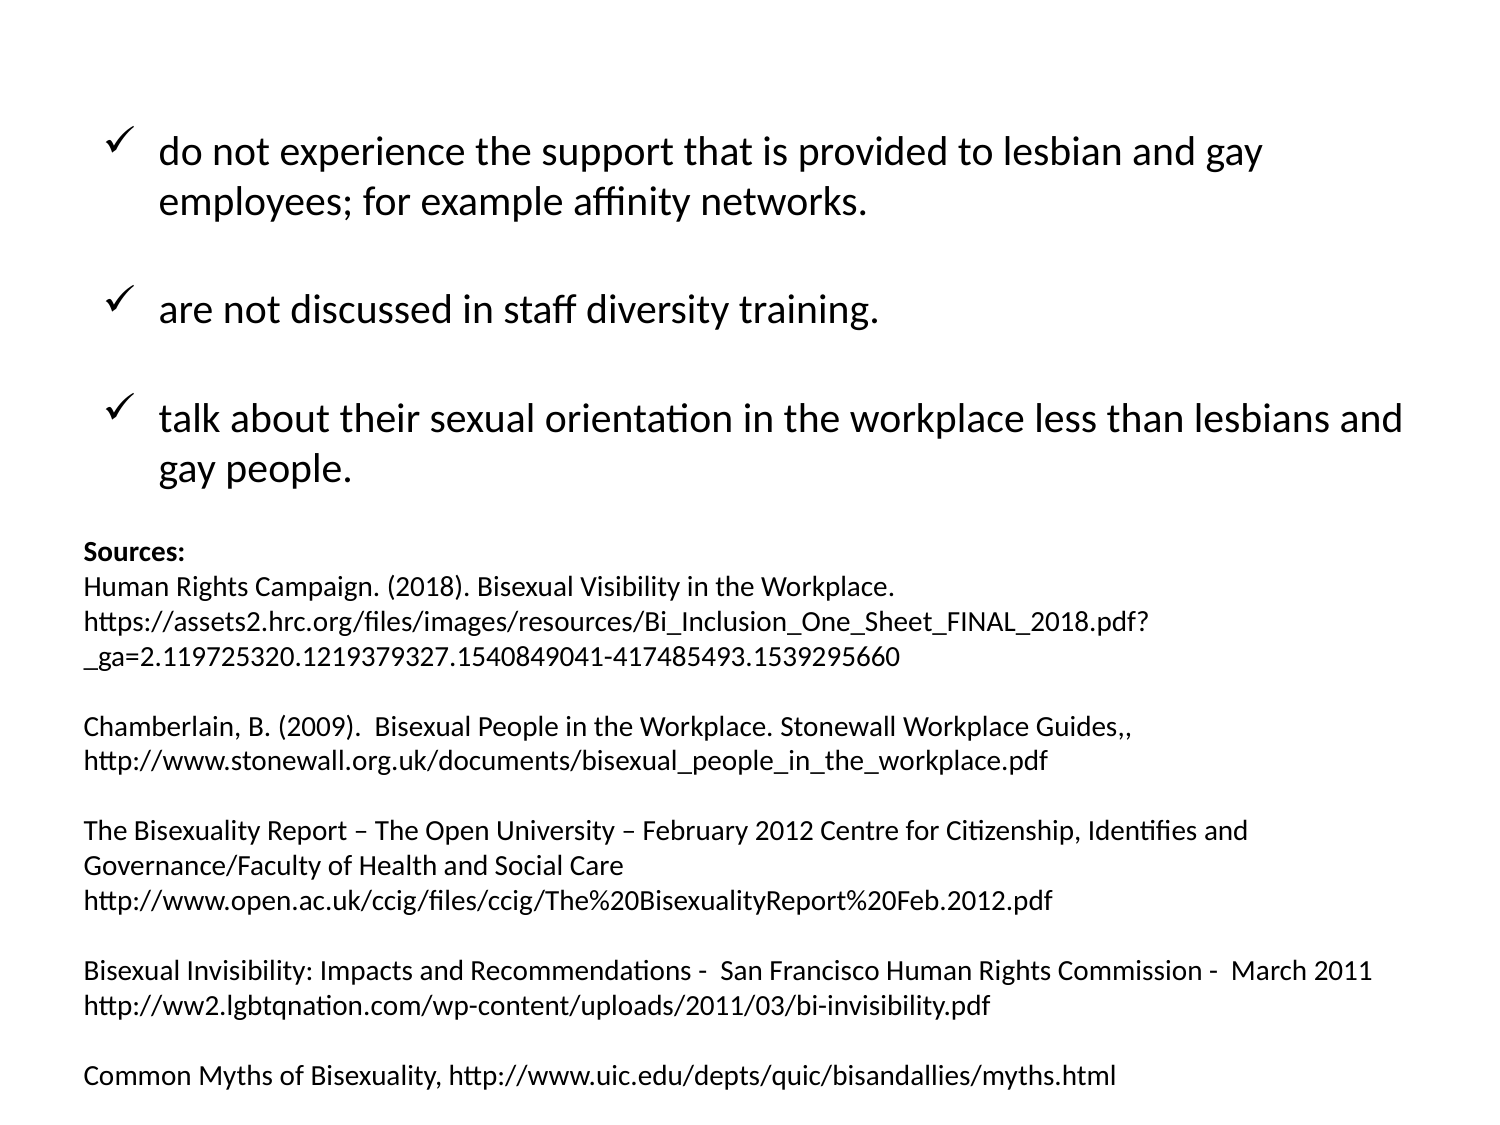

do not experience the support that is provided to lesbian and gay employees; for example affinity networks.
are not discussed in staff diversity training.
talk about their sexual orientation in the workplace less than lesbians and gay people.
Sources:
Human Rights Campaign. (2018). Bisexual Visibility in the Workplace.
https://assets2.hrc.org/files/images/resources/Bi_Inclusion_One_Sheet_FINAL_2018.pdf?_ga=2.119725320.1219379327.1540849041-417485493.1539295660

Chamberlain, B. (2009).  Bisexual People in the Workplace. Stonewall Workplace Guides,, http://www.stonewall.org.uk/documents/bisexual_people_in_the_workplace.pdf

The Bisexuality Report – The Open University – February 2012 Centre for Citizenship, Identifies and Governance/Faculty of Health and Social Care
http://www.open.ac.uk/ccig/files/ccig/The%20BisexualityReport%20Feb.2012.pdf

Bisexual Invisibility: Impacts and Recommendations -  San Francisco Human Rights Commission -  March 2011
http://ww2.lgbtqnation.com/wp-content/uploads/2011/03/bi-invisibility.pdf

Common Myths of Bisexuality, http://www.uic.edu/depts/quic/bisandallies/myths.html